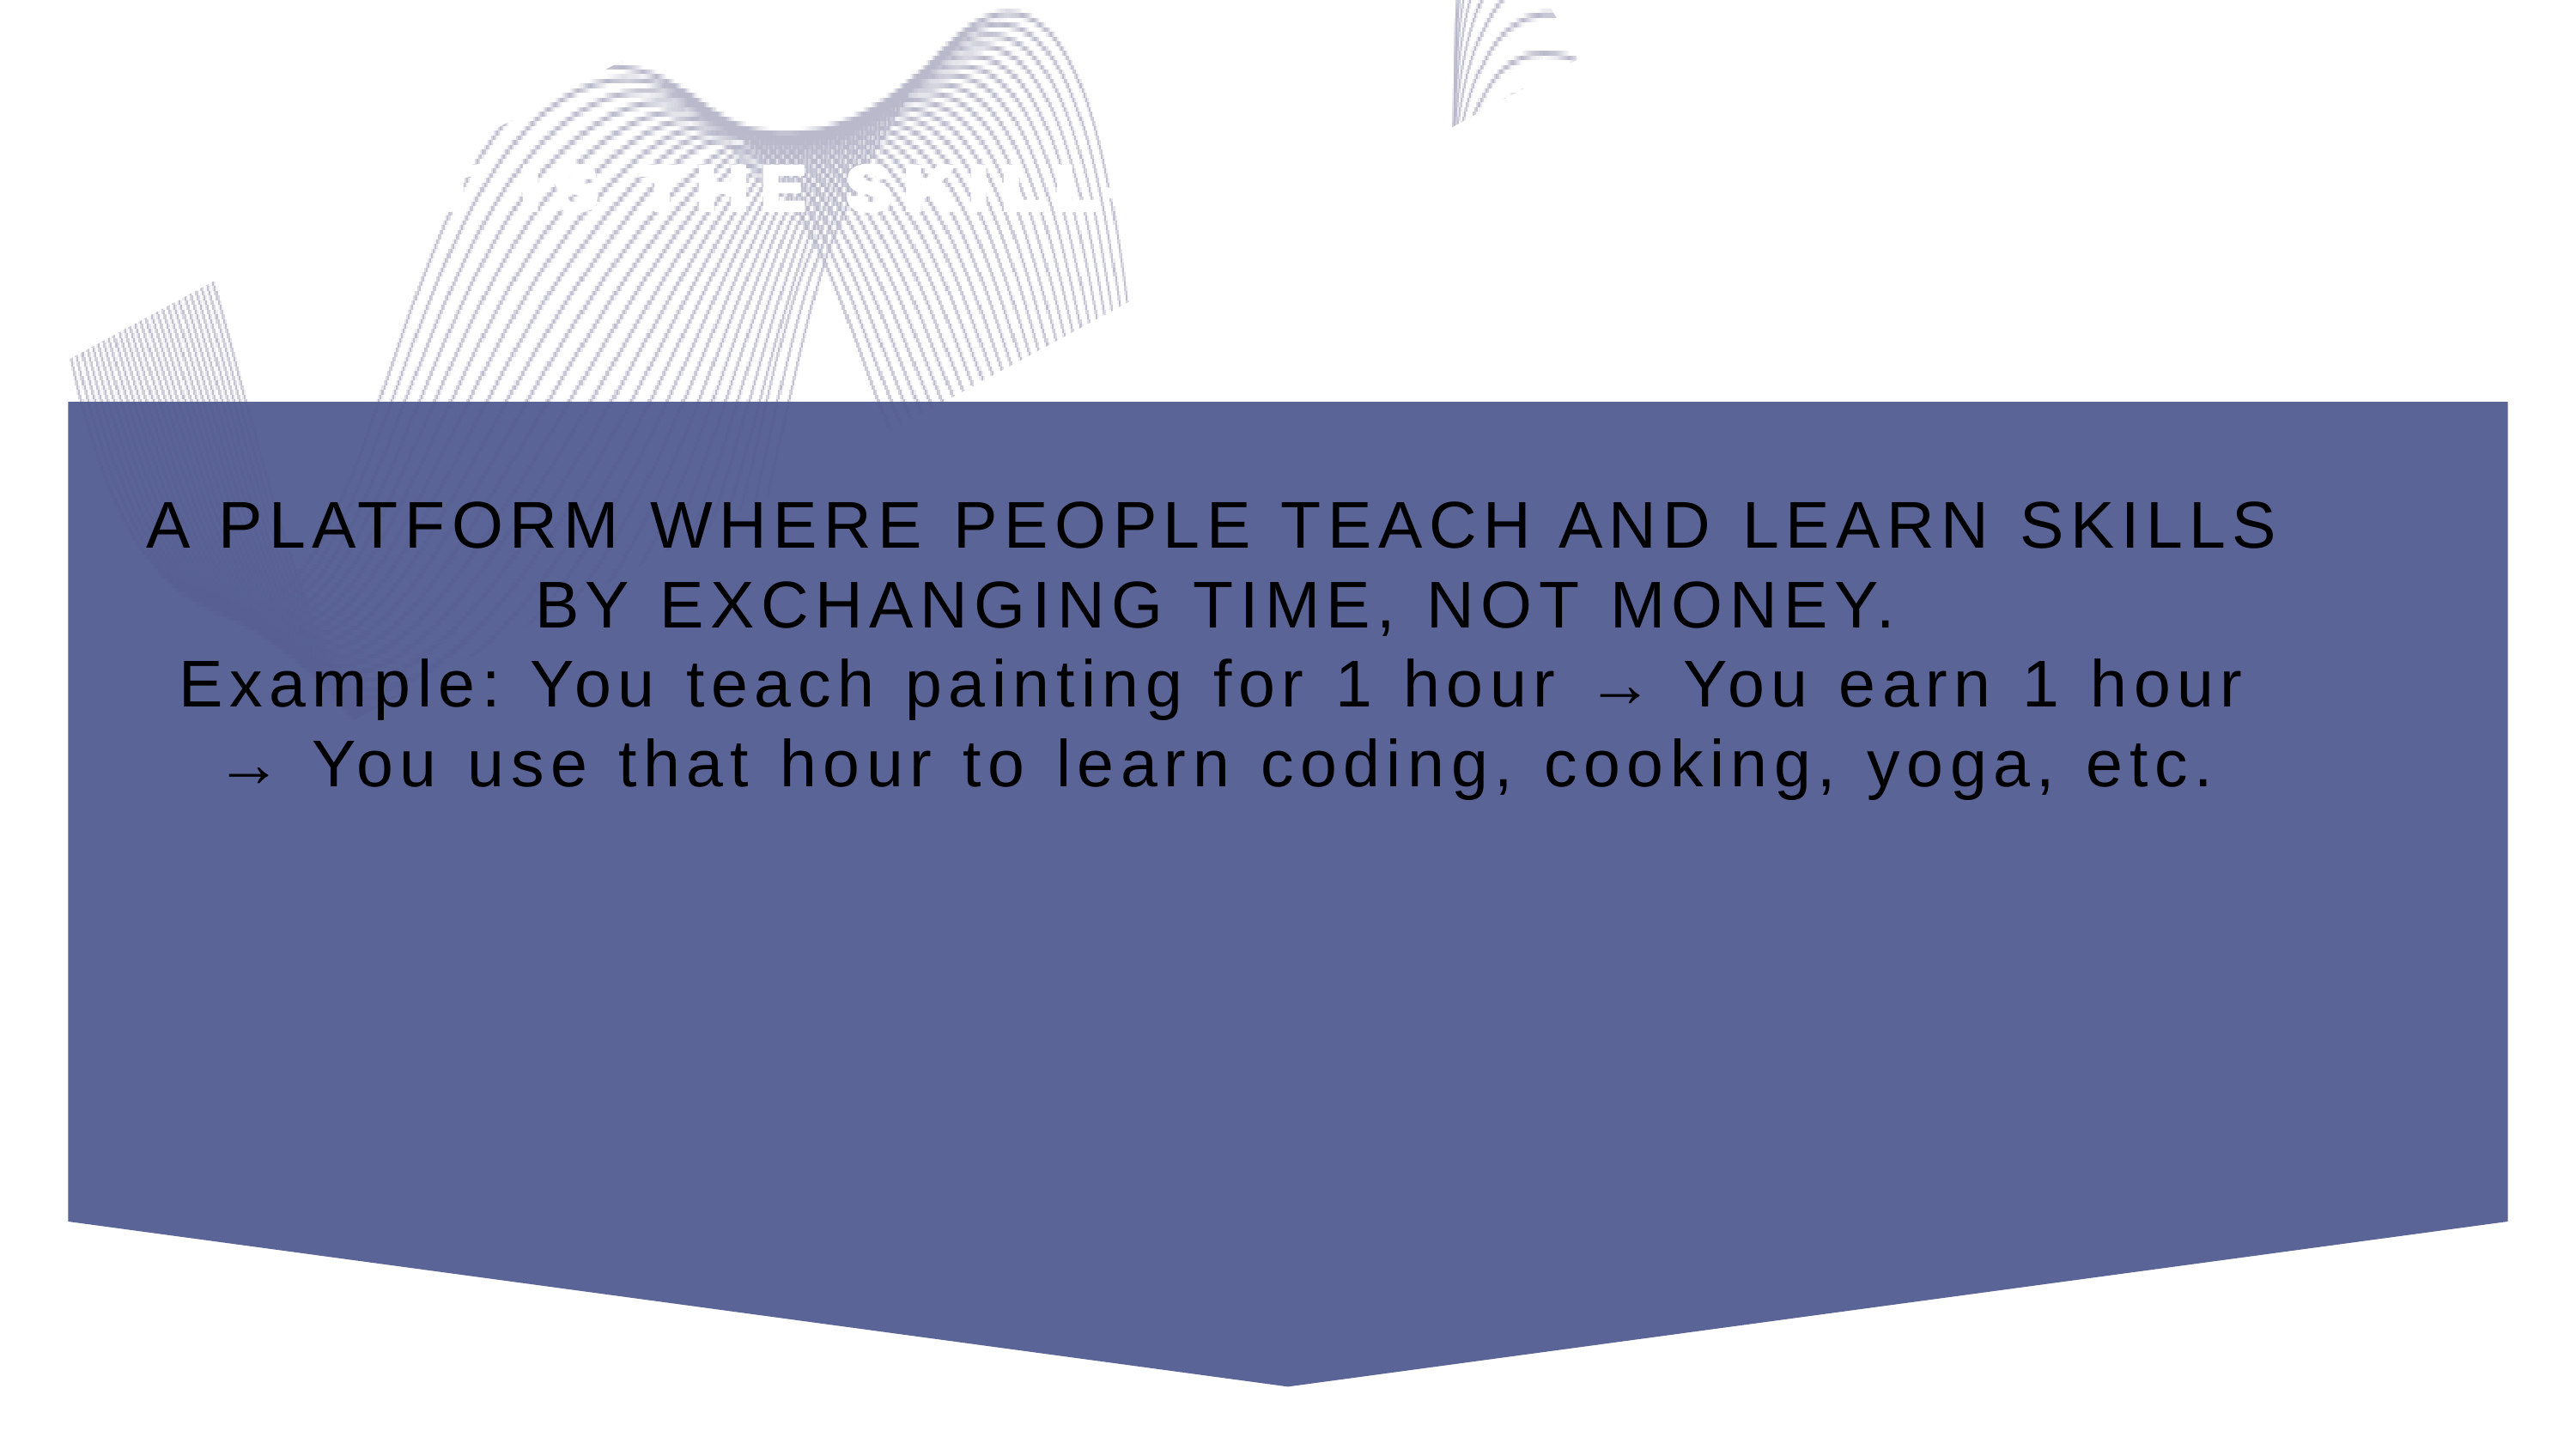

WHAT IS THE SKILL-EXCHANGE WEBSITE?

A PLATFORM WHERE PEOPLE TEACH AND LEARN SKILLS BY EXCHANGING TIME, NOT MONEY.
Example: You teach painting for 1 hour → You earn 1 hour → You use that hour to learn coding, cooking, yoga, etc.